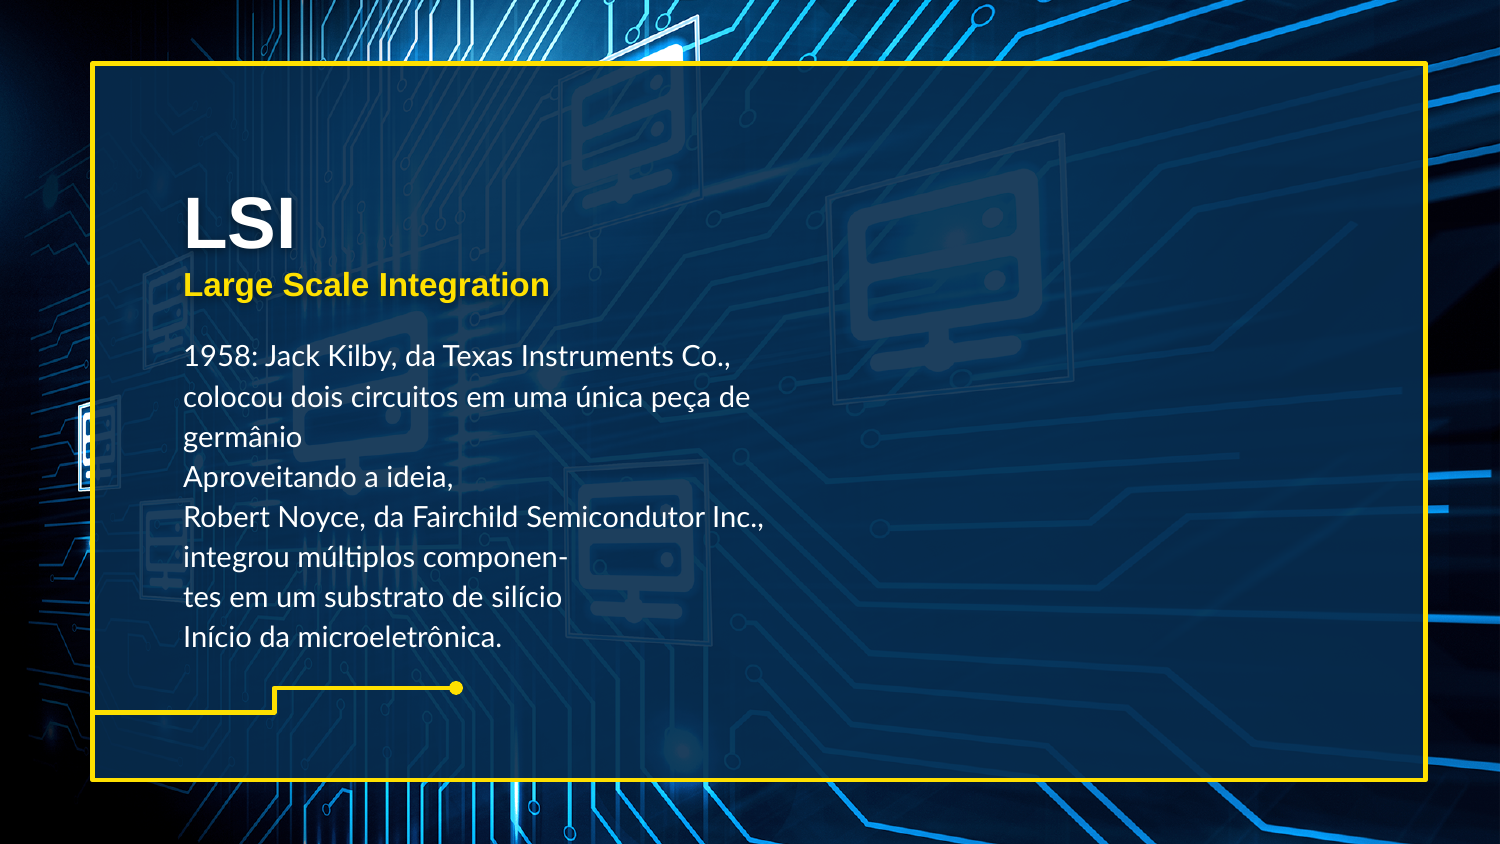

# LSI
Large Scale Integration

1958: Jack Kilby, da Texas Instruments Co.,
colocou dois circuitos em uma única peça de germânio
Aproveitando a ideia,
Robert Noyce, da Fairchild Semicondutor Inc., integrou múltiplos componen-
tes em um substrato de silício
Início da microeletrônica.